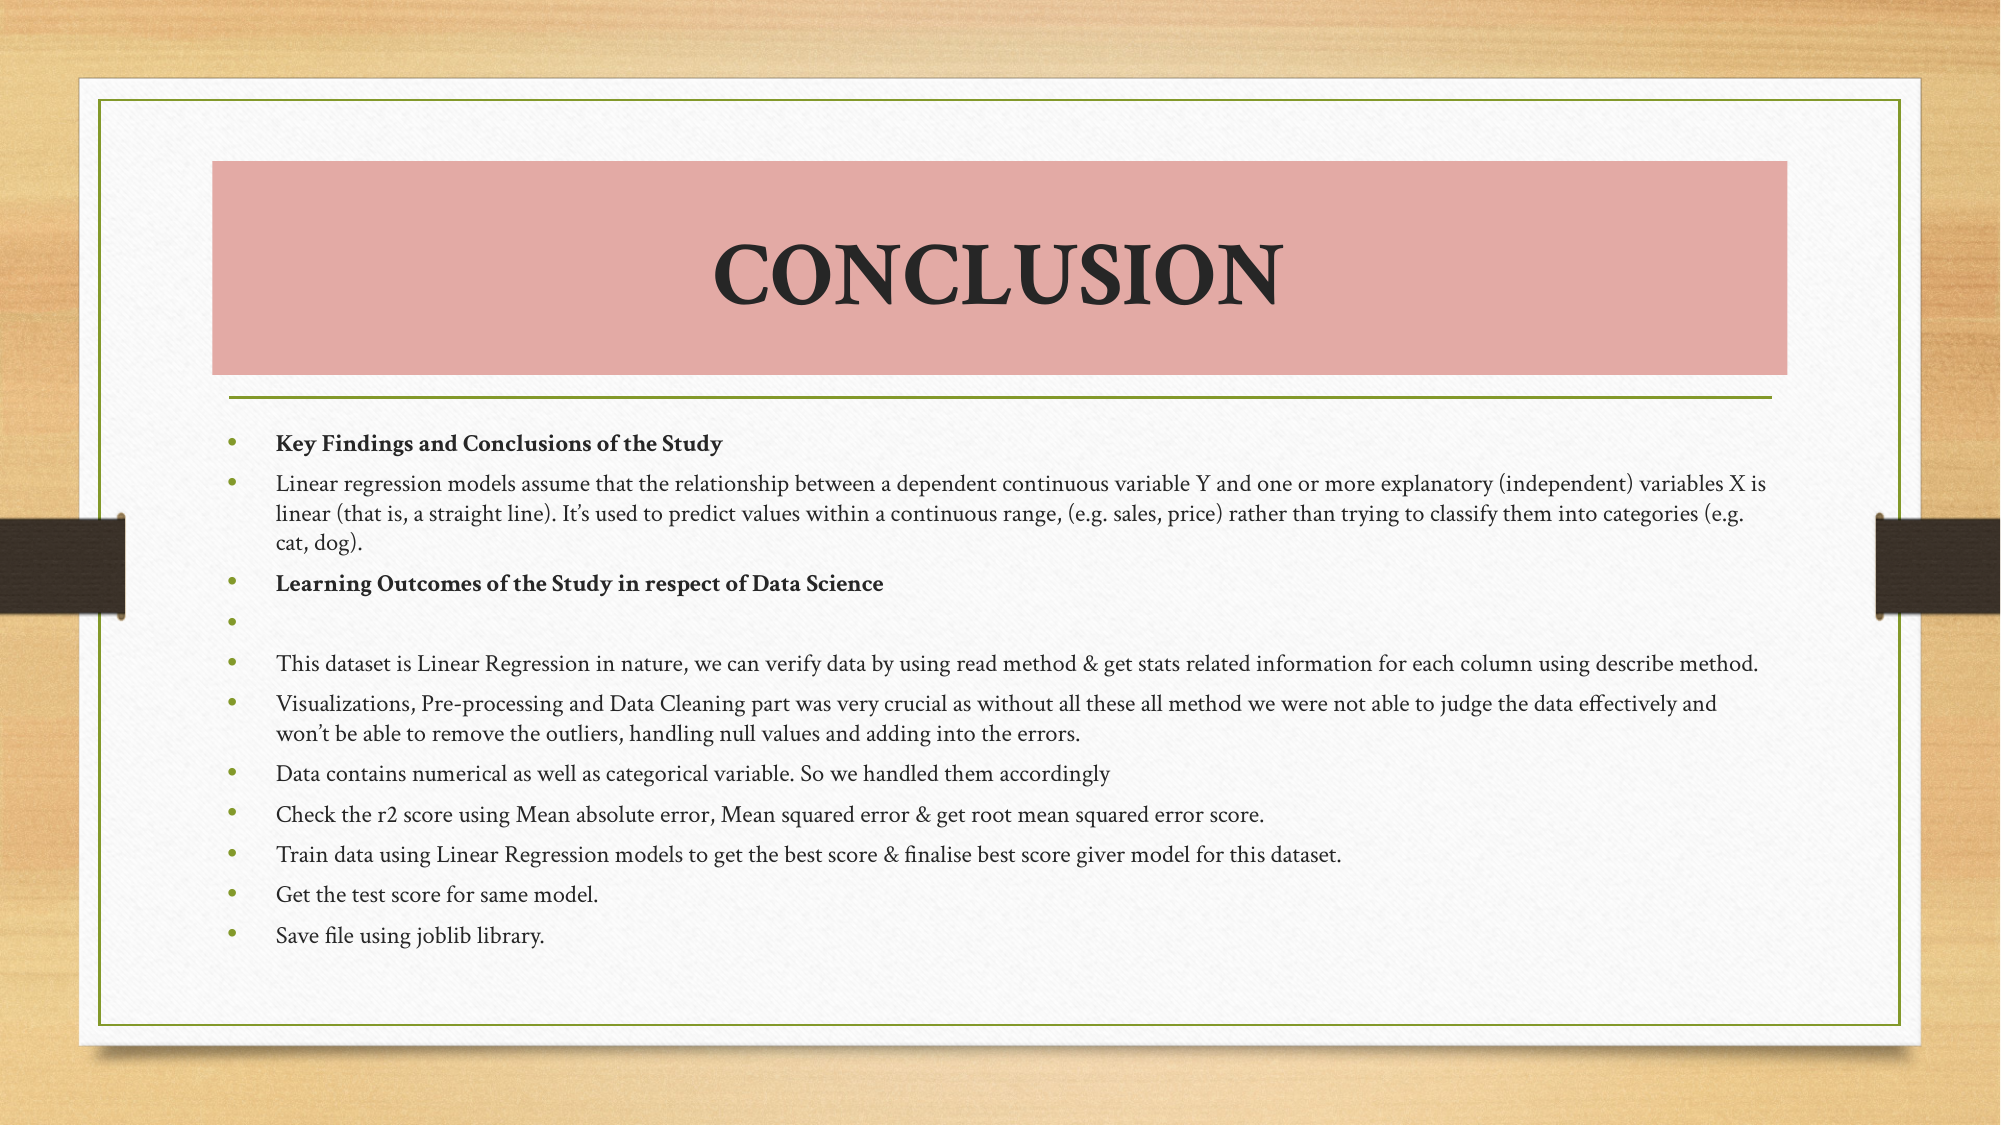

# CONCLUSION
Key Findings and Conclusions of the Study
Linear regression models assume that the relationship between a dependent continuous variable Y and one or more explanatory (independent) variables X is linear (that is, a straight line). It’s used to predict values within a continuous range, (e.g. sales, price) rather than trying to classify them into categories (e.g. cat, dog).
Learning Outcomes of the Study in respect of Data Science

This dataset is Linear Regression in nature, we can verify data by using read method & get stats related information for each column using describe method.
Visualizations, Pre-processing and Data Cleaning part was very crucial as without all these all method we were not able to judge the data effectively and won’t be able to remove the outliers, handling null values and adding into the errors.
Data contains numerical as well as categorical variable. So we handled them accordingly
Check the r2 score using Mean absolute error, Mean squared error & get root mean squared error score.
Train data using Linear Regression models to get the best score & finalise best score giver model for this dataset.
Get the test score for same model.
Save file using joblib library.